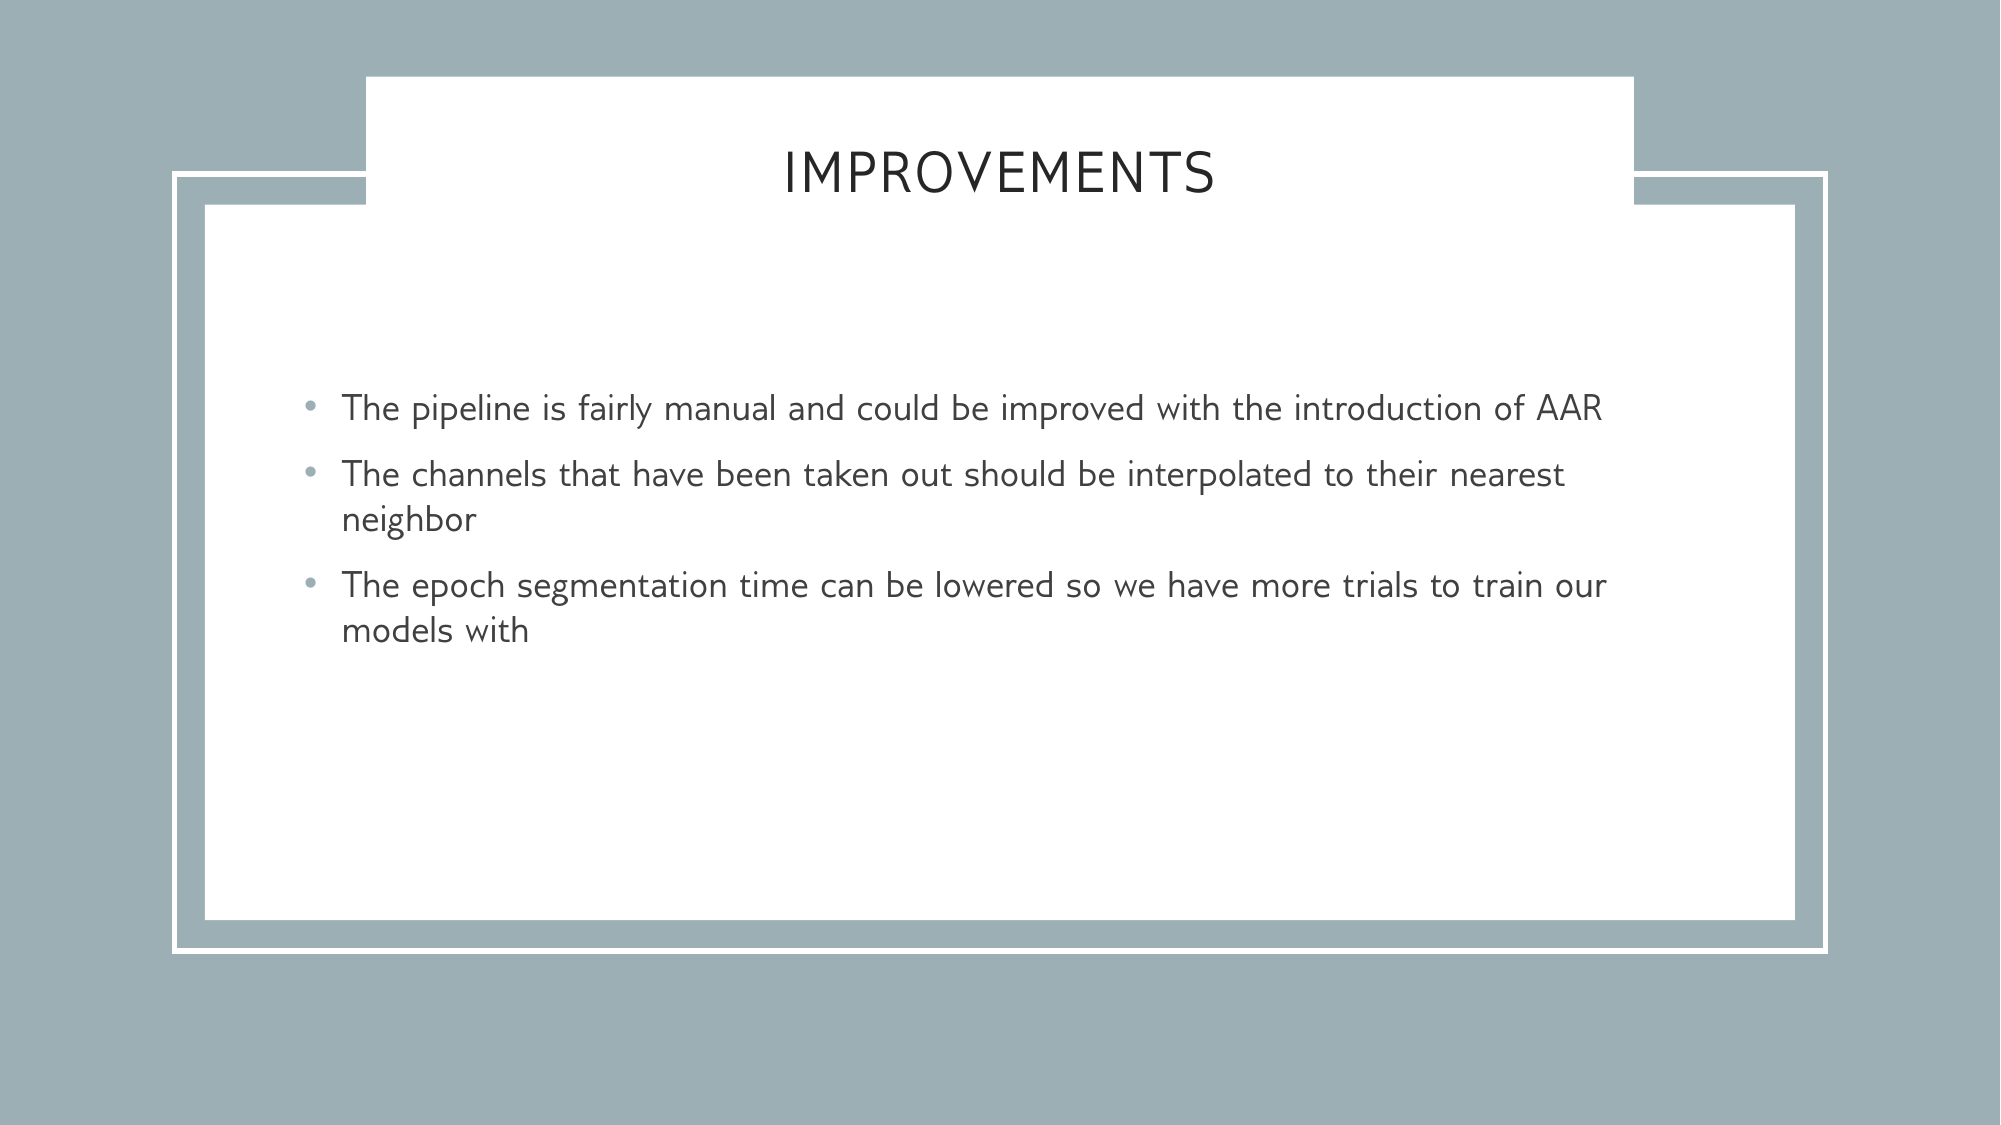

Improvements

The pipeline is fairly manual and could be improved with the introduction of AAR
The channels that have been taken out should be interpolated to their nearest neighbor
The epoch segmentation time can be lowered so we have more trials to train our models with